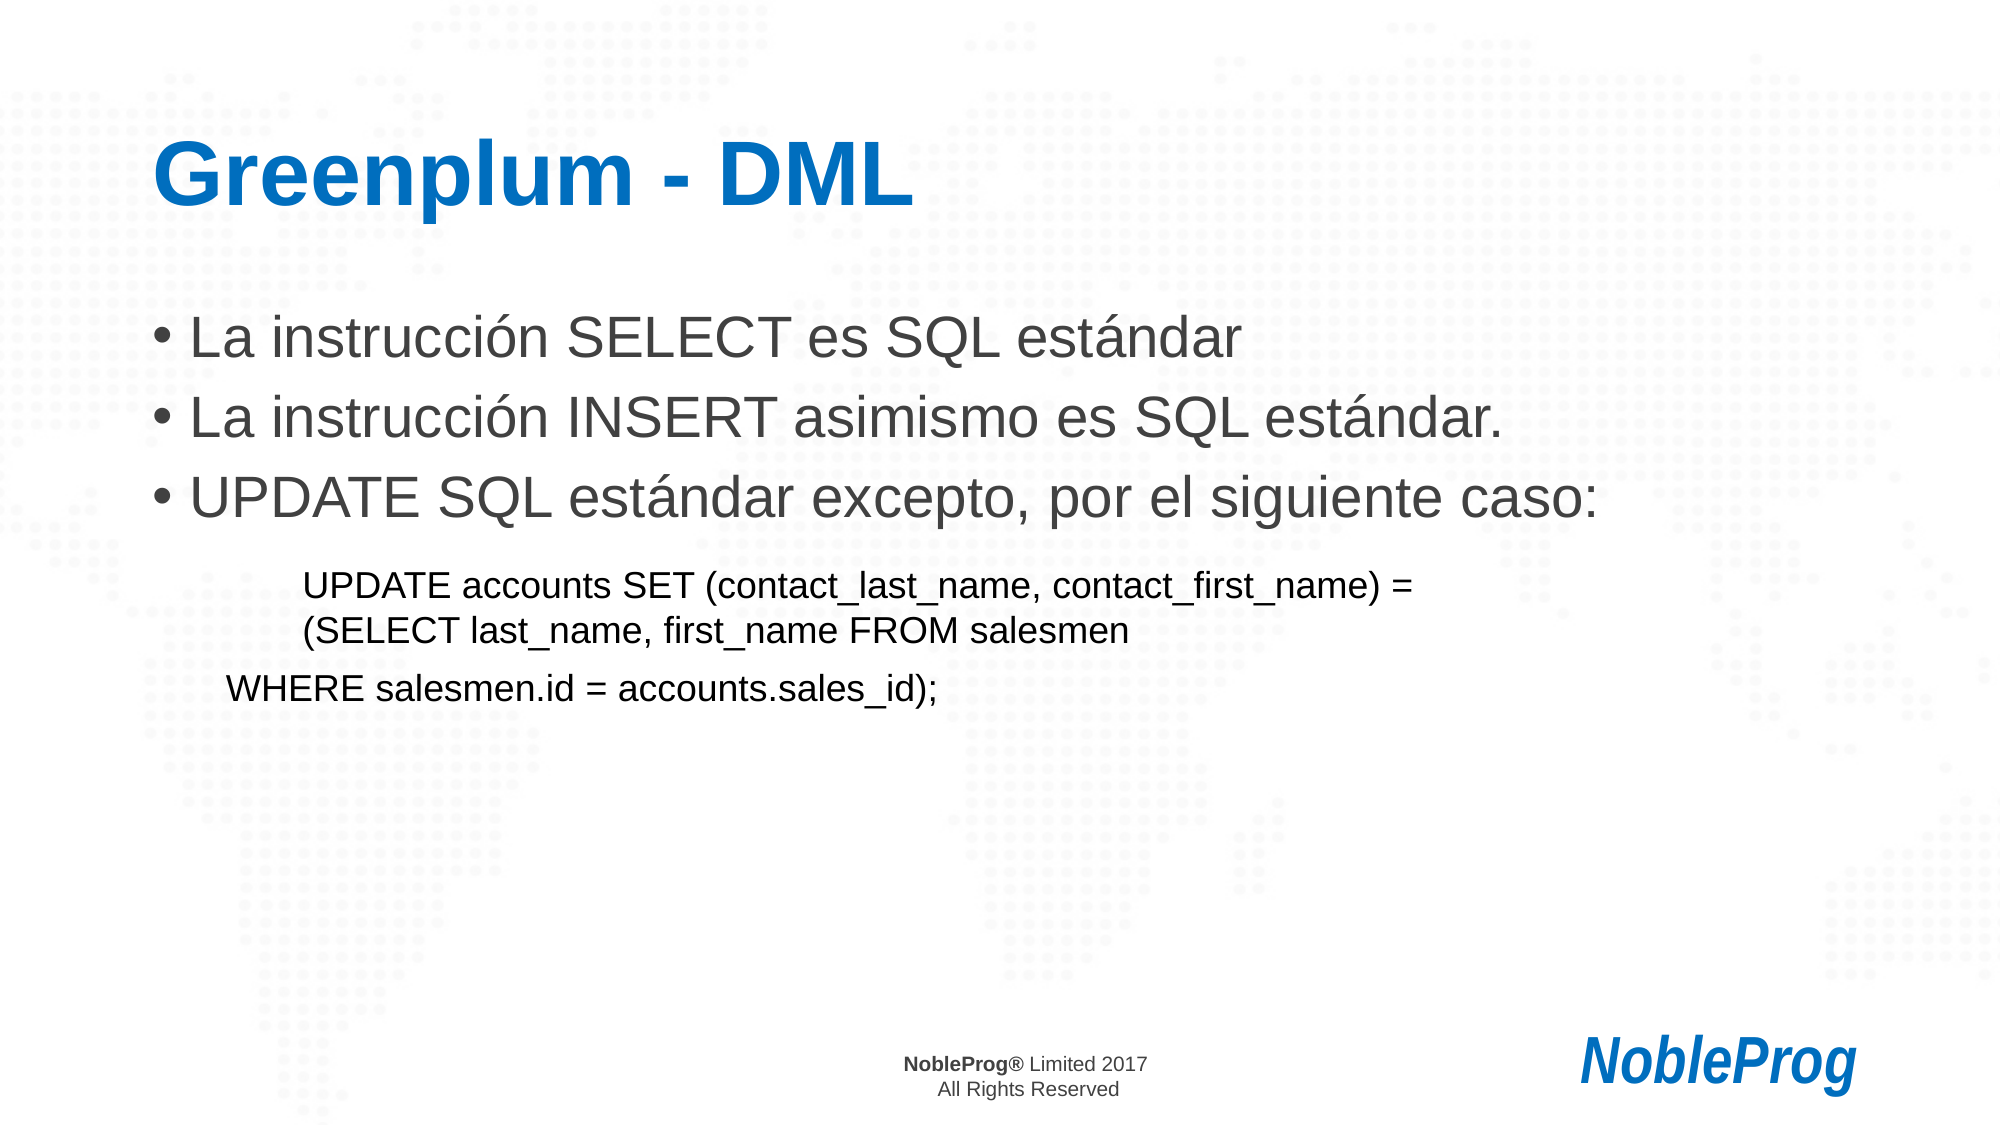

# Greenplum - DML
La instrucción SELECT es SQL estándar
La instrucción INSERT asimismo es SQL estándar.
UPDATE SQL estándar excepto, por el siguiente caso:
	UPDATE accounts SET (contact_last_name, contact_first_name) =
	(SELECT last_name, first_name FROM salesmen
       WHERE salesmen.id = accounts.sales_id);